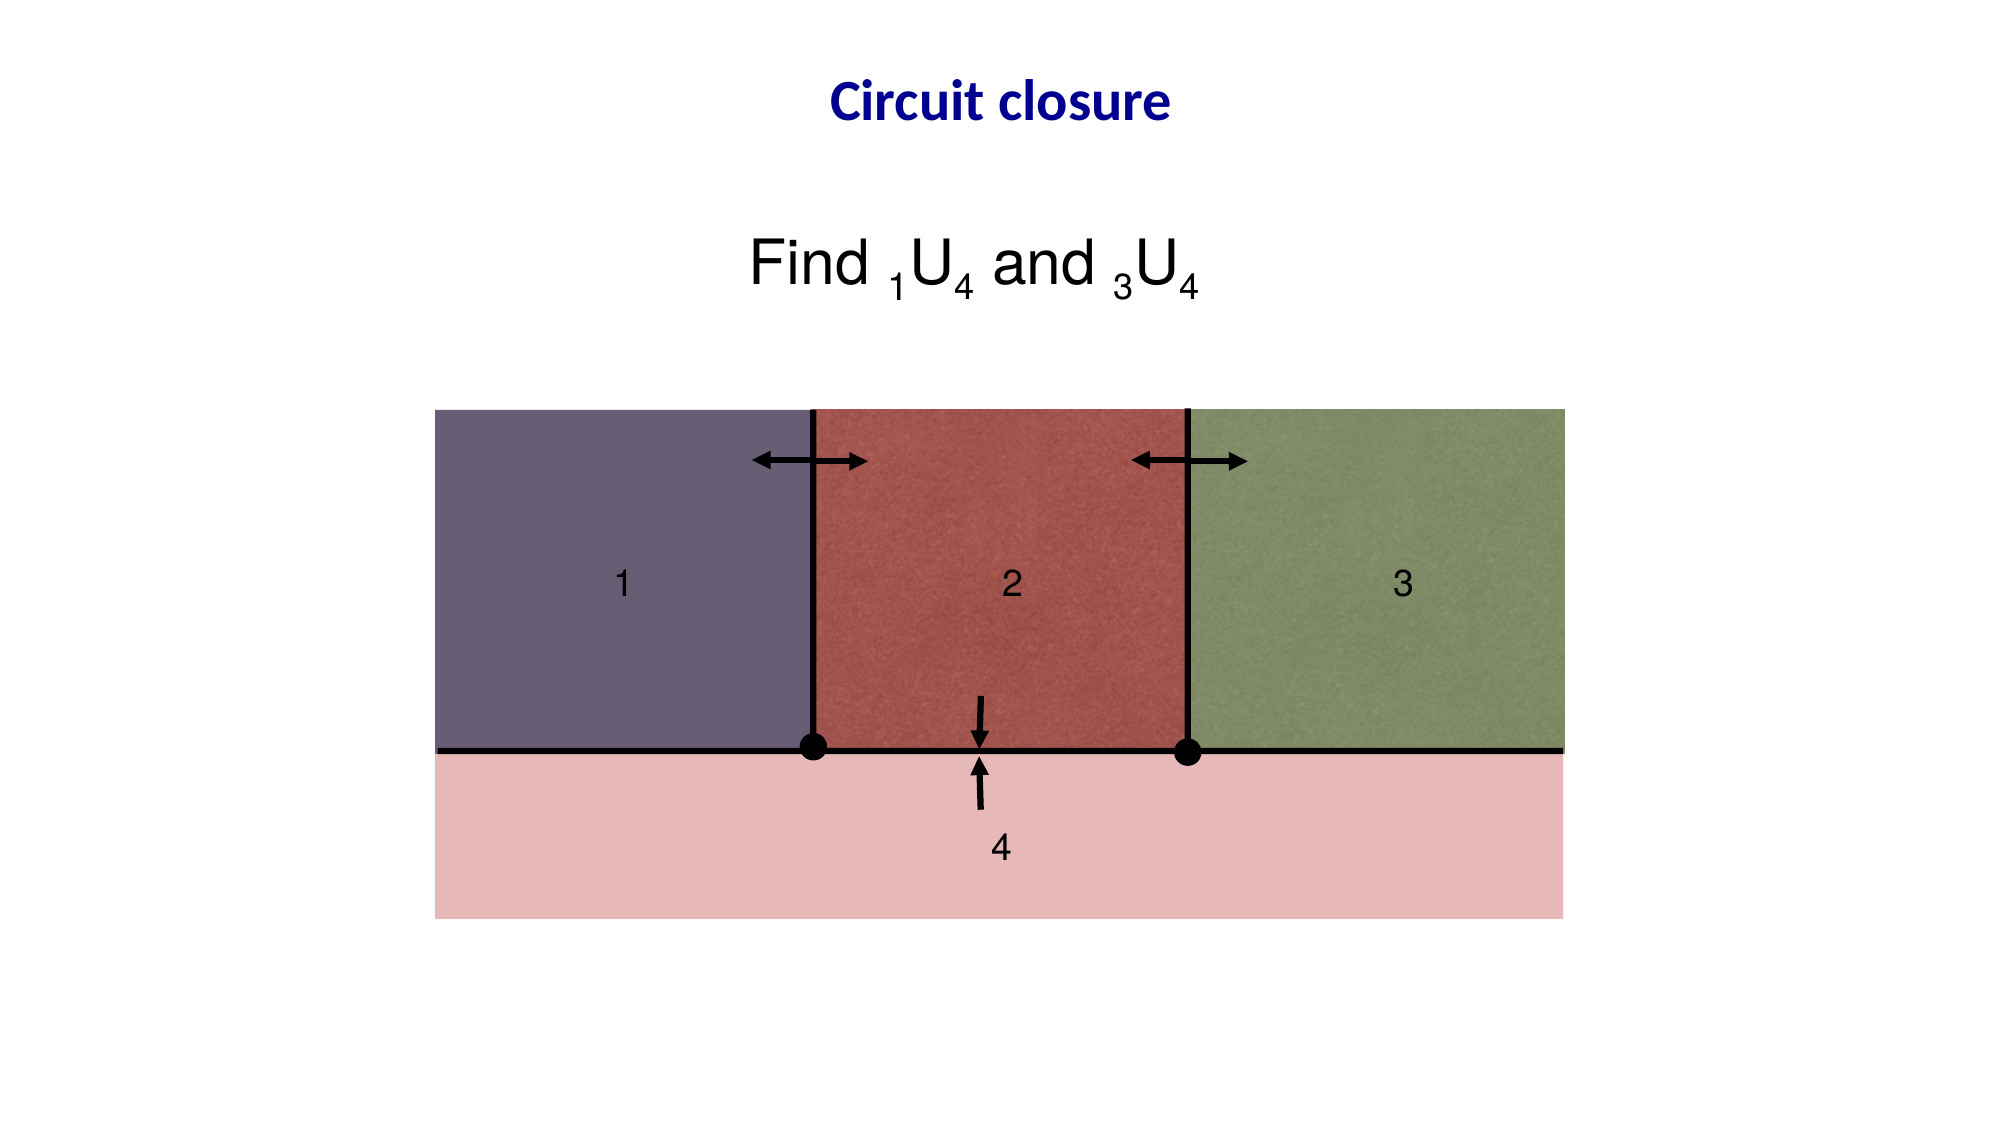

Circuit closure
Find 1U4 and 3U4

1
2
3

4